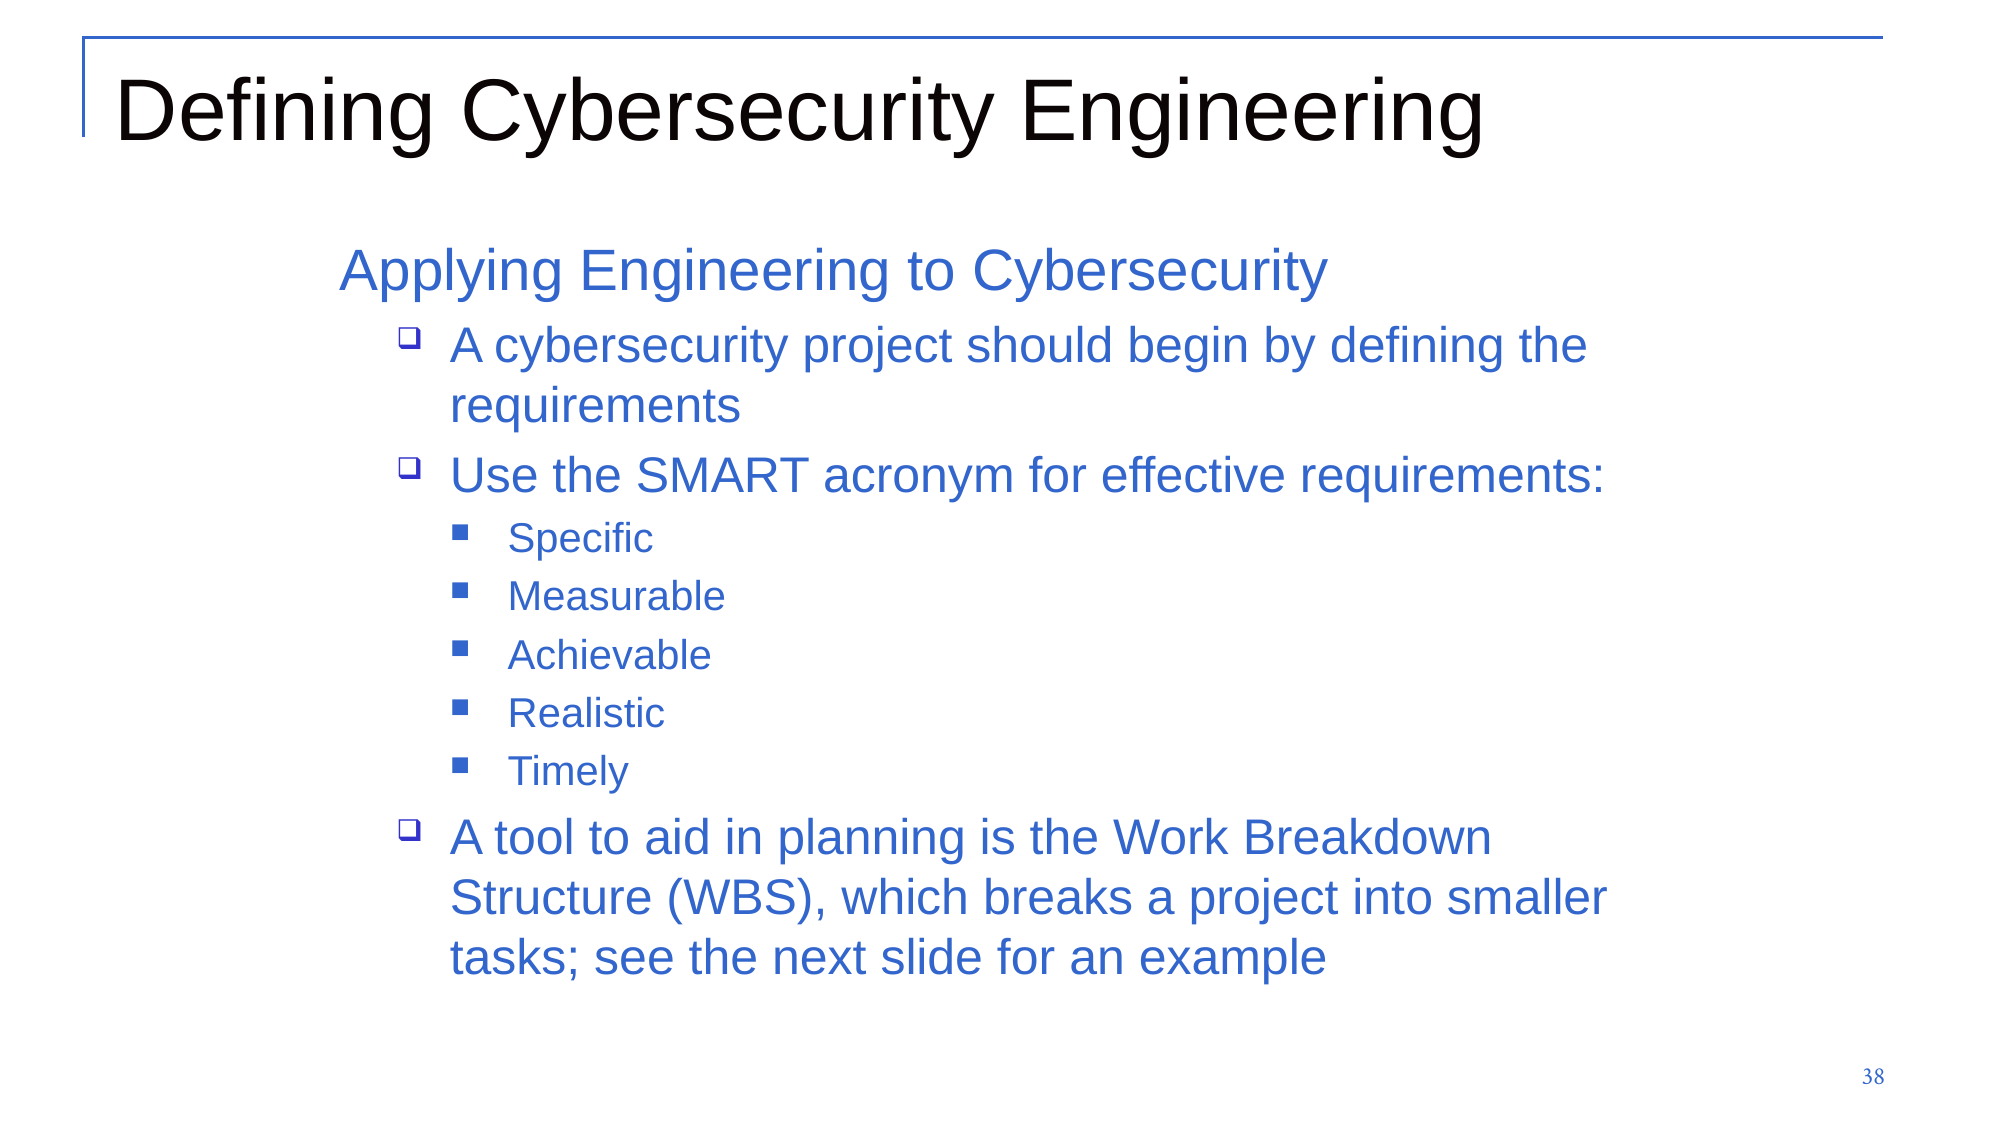

# Defining Cybersecurity Engineering
Applying Engineering to Cybersecurity
A cybersecurity project should begin by defining the requirements
Use the SMART acronym for effective requirements:
Specific
Measurable
Achievable
Realistic
Timely
A tool to aid in planning is the Work Breakdown Structure (WBS), which breaks a project into smaller tasks; see the next slide for an example

38